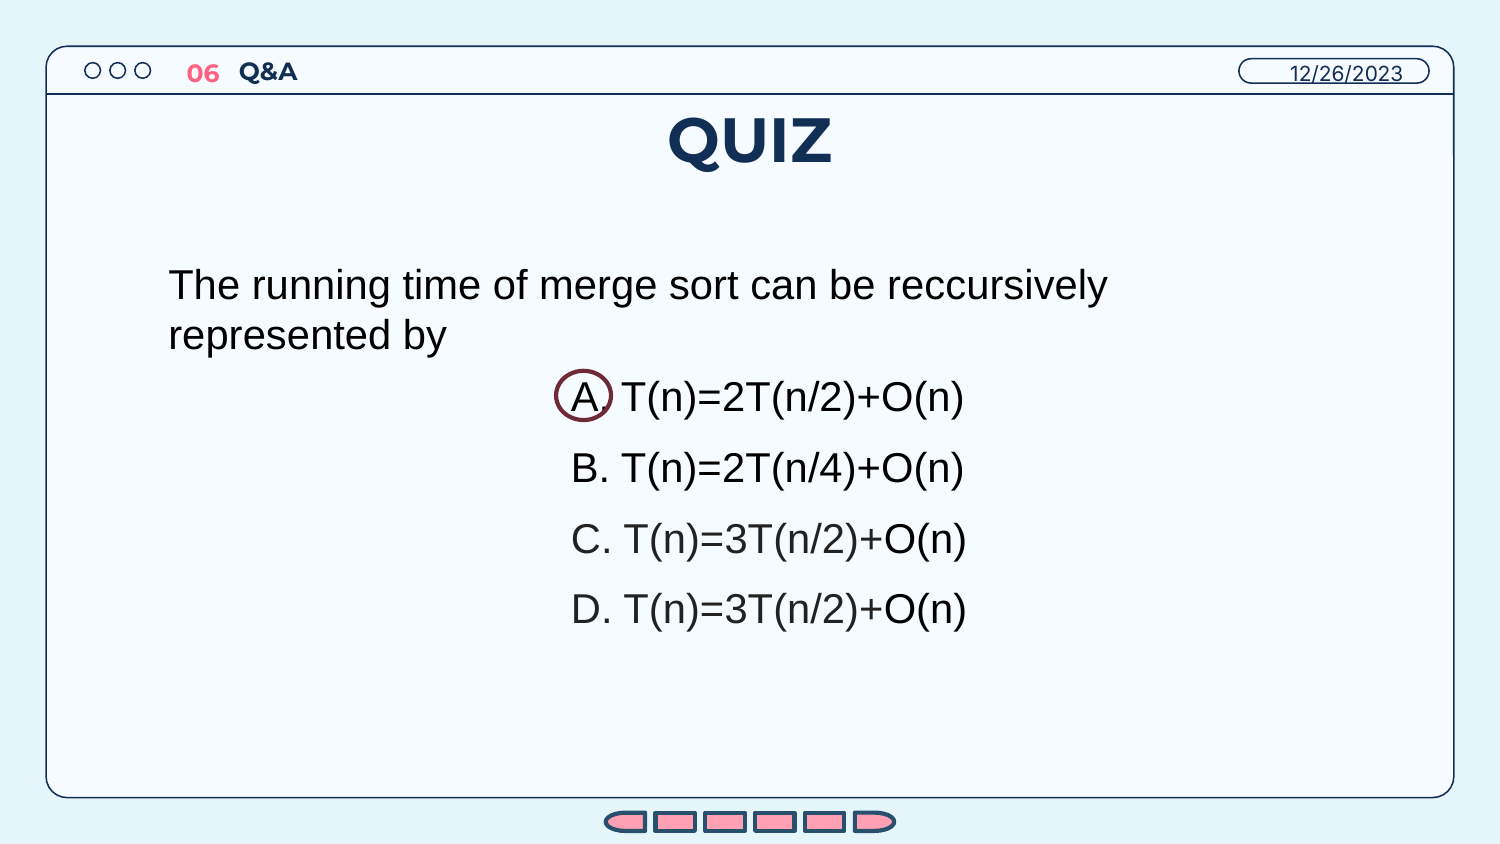

Q&A
12/26/2023
06
# QUIZ
The running time of merge sort can be reccursively represented by
A. T(n)=2T(n/2)+O(n)

B. T(n)=2T(n/4)+O(n)
C. T(n)=3T(n/2)+O(n)
D. T(n)=3T(n/2)+O(n)